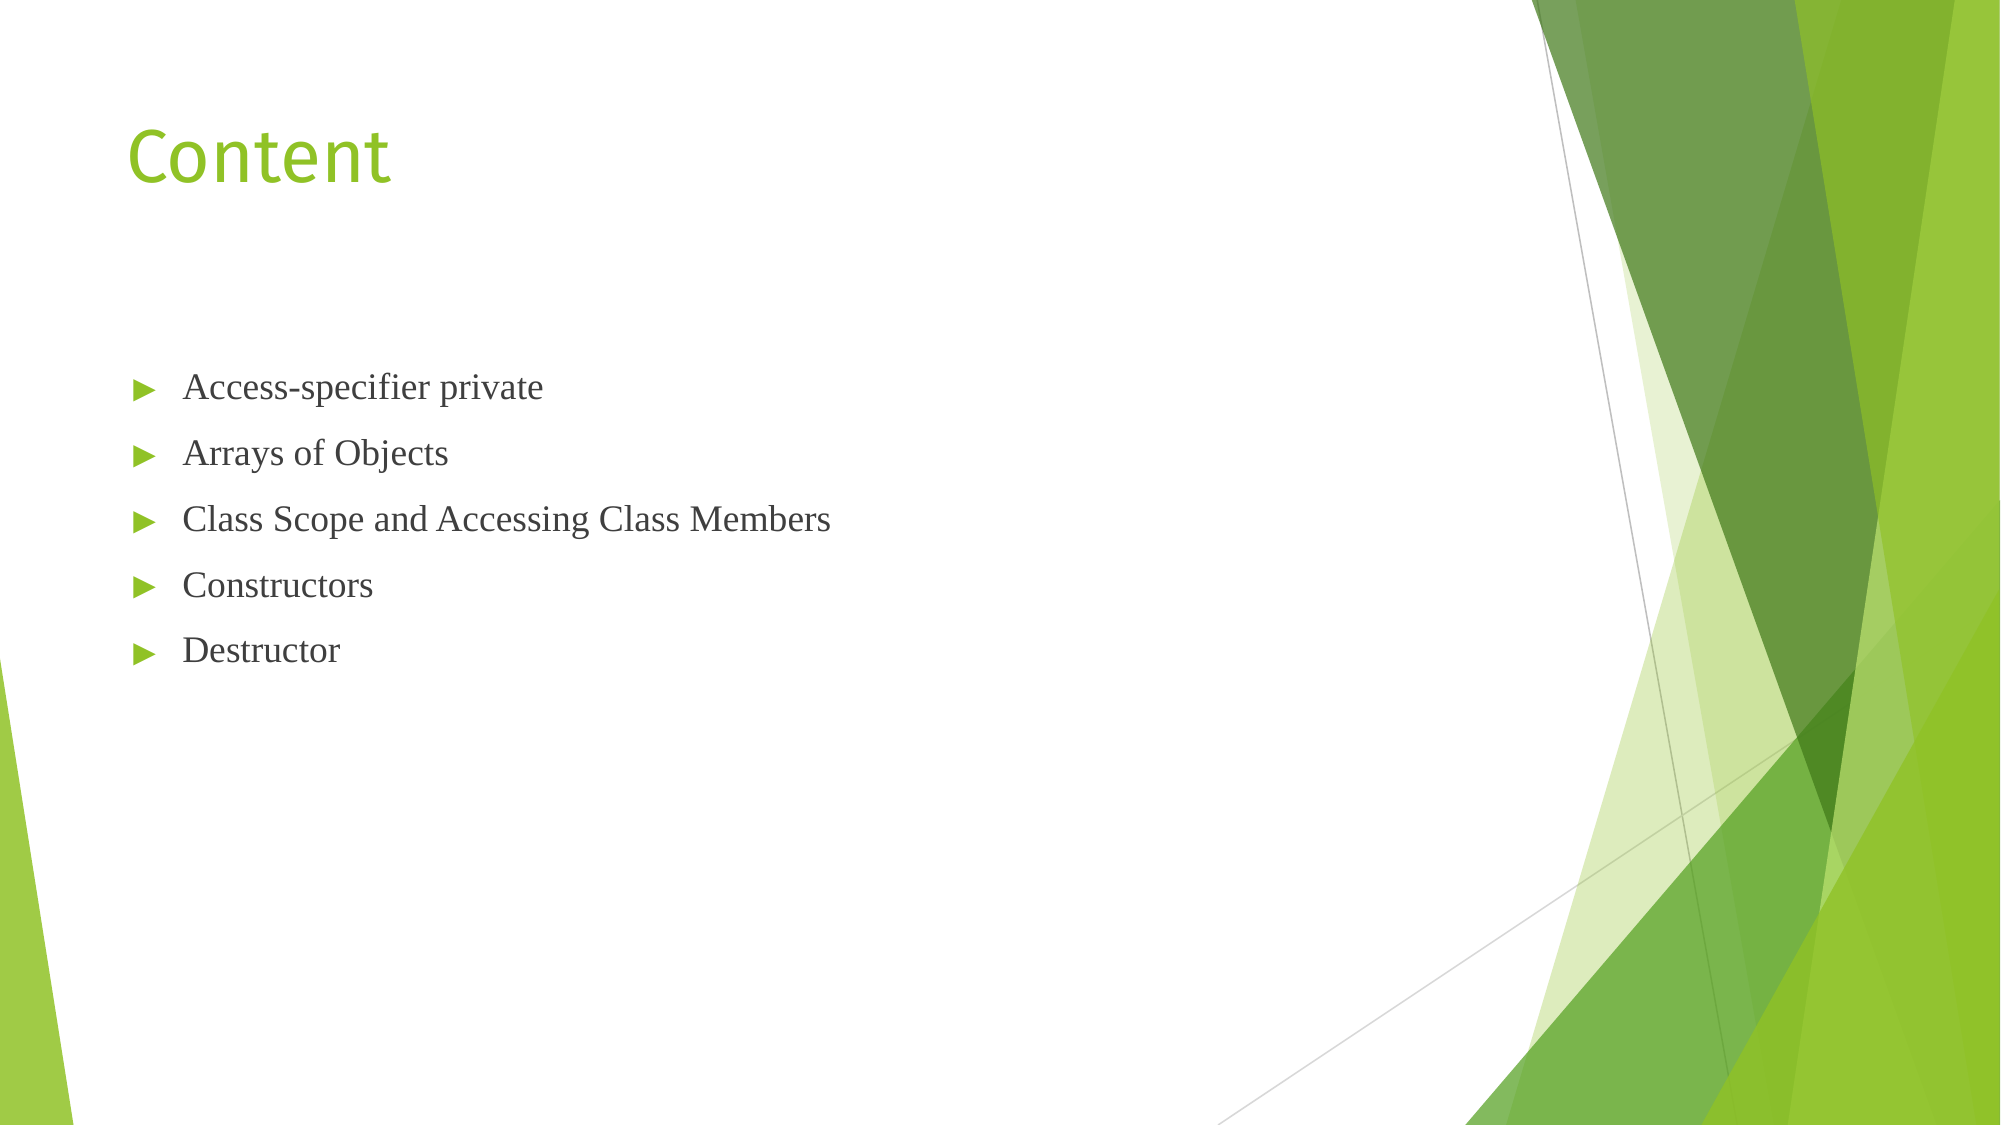

# Content
Access-specifier private
Arrays of Objects
Class Scope and Accessing Class Members
Constructors
Destructor